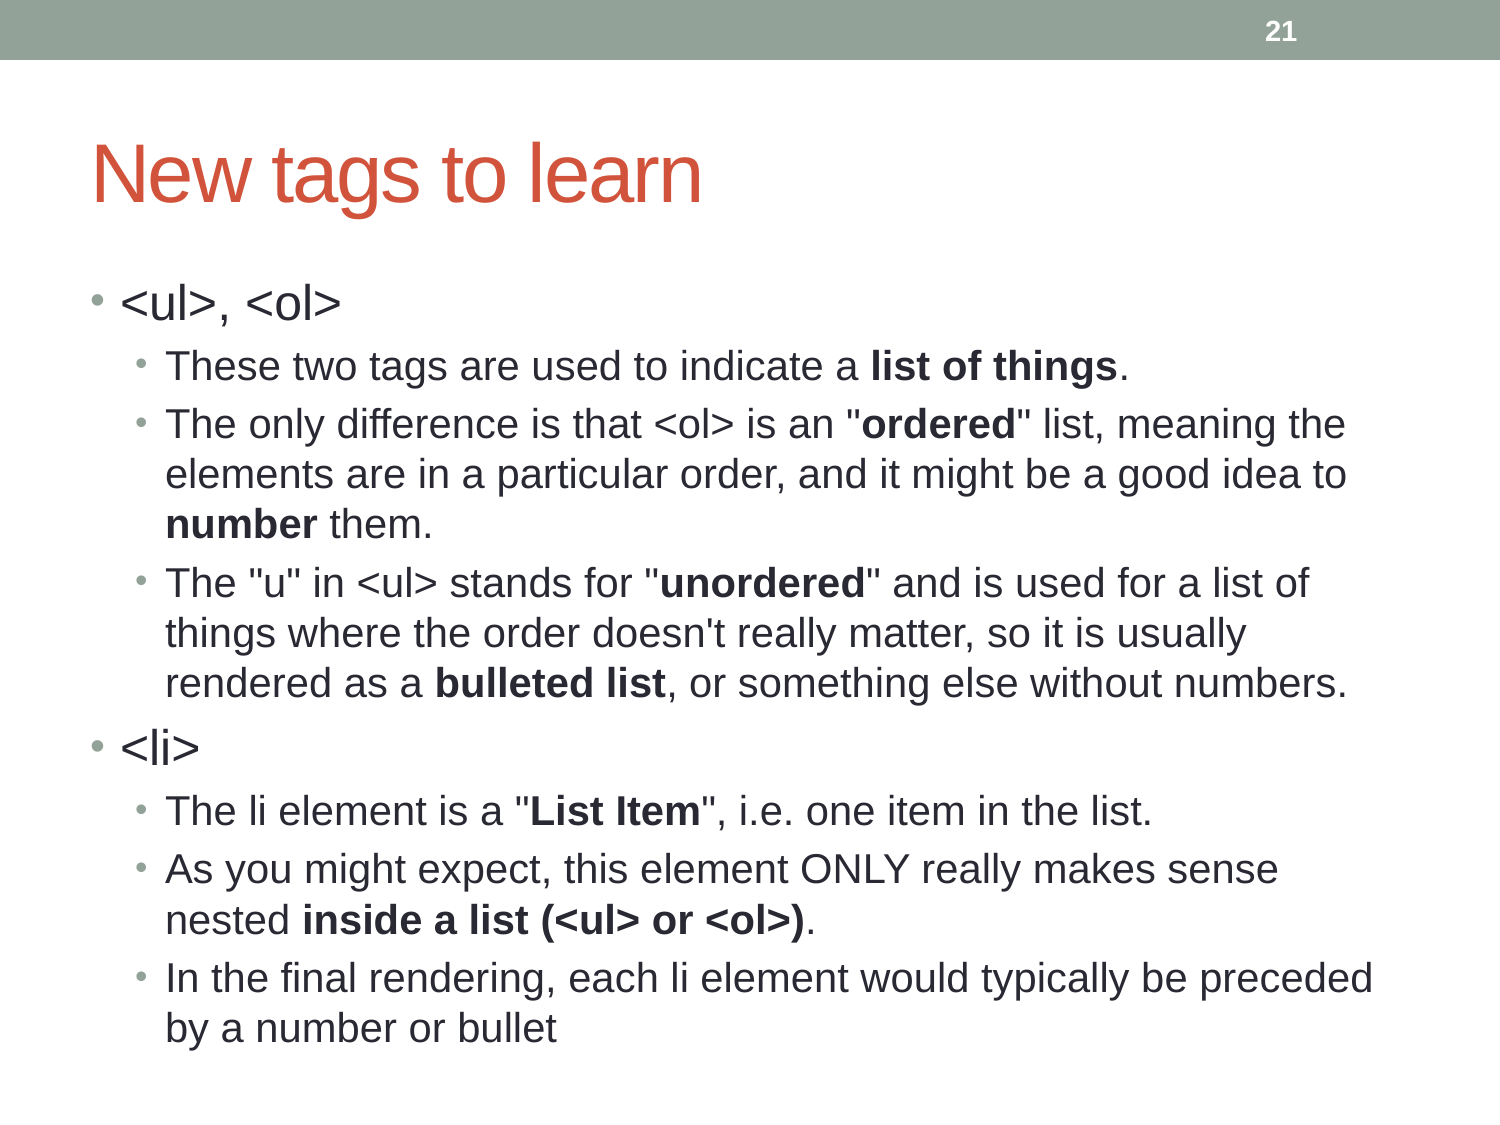

21
# New tags to learn
<ul>, <ol>
These two tags are used to indicate a list of things.
The only difference is that <ol> is an "ordered" list, meaning the elements are in a particular order, and it might be a good idea to number them.
The "u" in <ul> stands for "unordered" and is used for a list of things where the order doesn't really matter, so it is usually rendered as a bulleted list, or something else without numbers.
<li>
The li element is a "List Item", i.e. one item in the list.
As you might expect, this element ONLY really makes sense nested inside a list (<ul> or <ol>).
In the final rendering, each li element would typically be preceded by a number or bullet